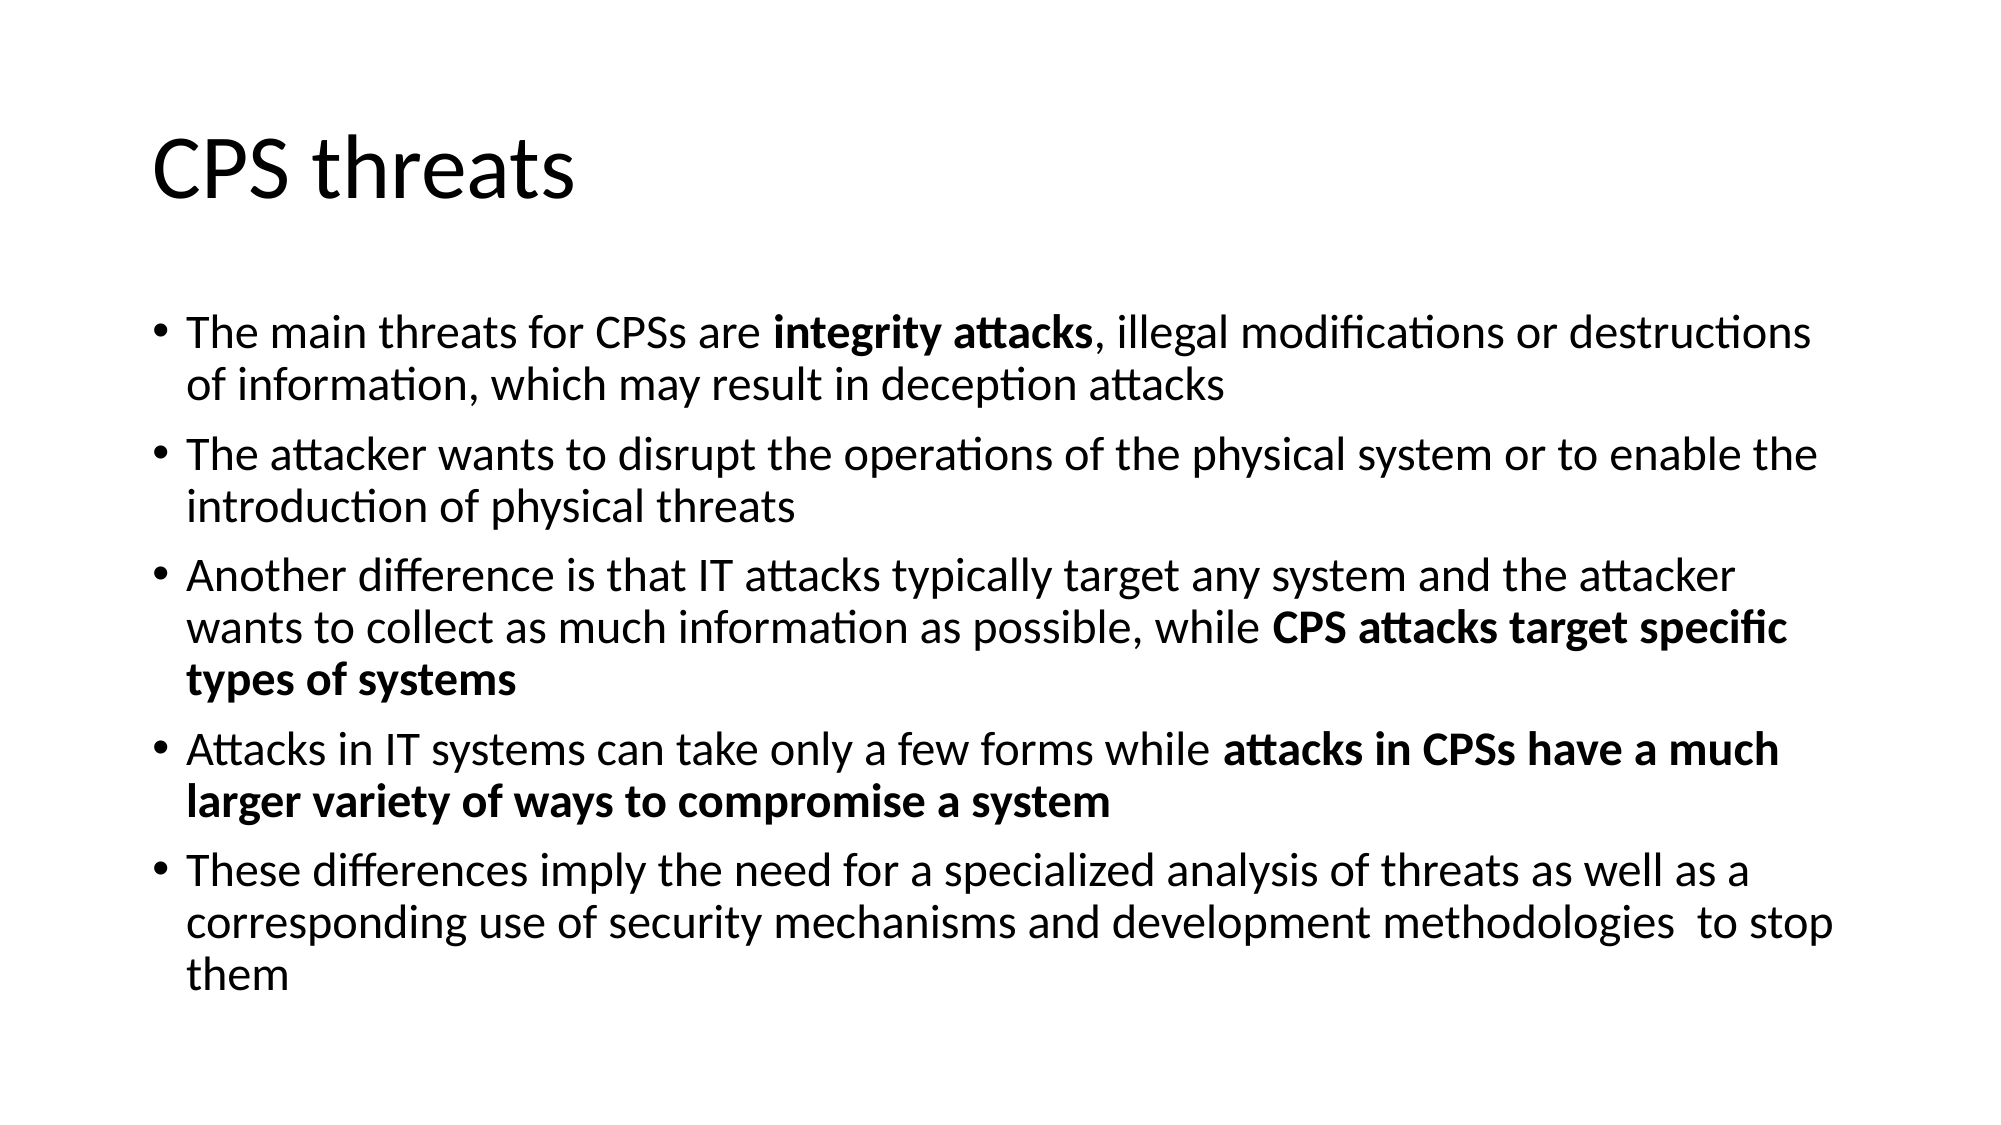

# CPS threats
The main threats for CPSs are integrity attacks, illegal modifications or destructions of information, which may result in deception attacks
The attacker wants to disrupt the operations of the physical system or to enable the introduction of physical threats
Another difference is that IT attacks typically target any system and the attacker wants to collect as much information as possible, while CPS attacks target specific types of systems
Attacks in IT systems can take only a few forms while attacks in CPSs have a much larger variety of ways to compromise a system
These differences imply the need for a specialized analysis of threats as well as a corresponding use of security mechanisms and development methodologies  to stop them